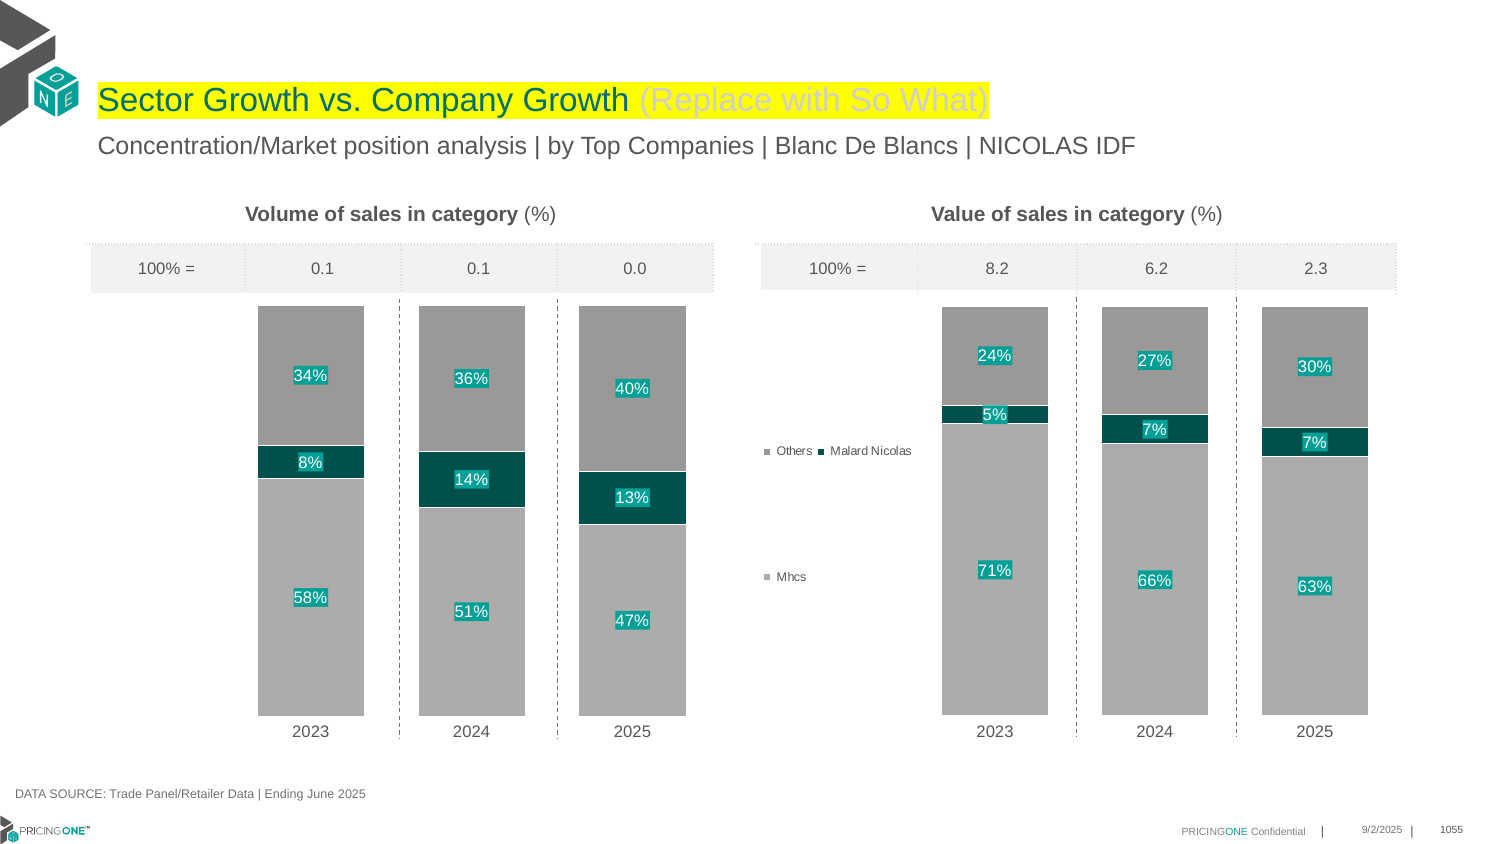

# Sector Growth vs. Company Growth (Replace with So What)
Concentration/Market position analysis | by Top Companies | Blanc De Blancs | NICOLAS IDF
| Volume of sales in category (%) |  |  |  |
| --- | --- | --- | --- |
| 100% = | 0.1 | 0.1 | 0.0 |
| Value of sales in category (%) |  |  |  |
| --- | --- | --- | --- |
| 100% = | 8.2 | 6.2 | 2.3 |

### Chart

| Category | Mhcs | Malard Nicolas | Others |
|---|---|---|---|
| 2023 | 0.5782670958739795 | 0.08190842217353521 | 0.3398244819524853 |
| 2024 | 0.5090319813164291 | 0.13545588866116964 | 0.35551213002240123 |
| 2025 | 0.4676025462670208 | 0.1286623666793137 | 0.4037350870536655 |

### Chart

| Category | Mhcs | Malard Nicolas | Others |
|---|---|---|---|
| 2023 | 0.7122960404318908 | 0.04548941571847225 | 0.24221454384963698 |
| 2024 | 0.6642598948707487 | 0.07001752154189568 | 0.2657225835873557 |
| 2025 | 0.6330844029800978 | 0.0707263116100416 | 0.2961892854098606 |
DATA SOURCE: Trade Panel/Retailer Data | Ending June 2025

9/2/2025
1055